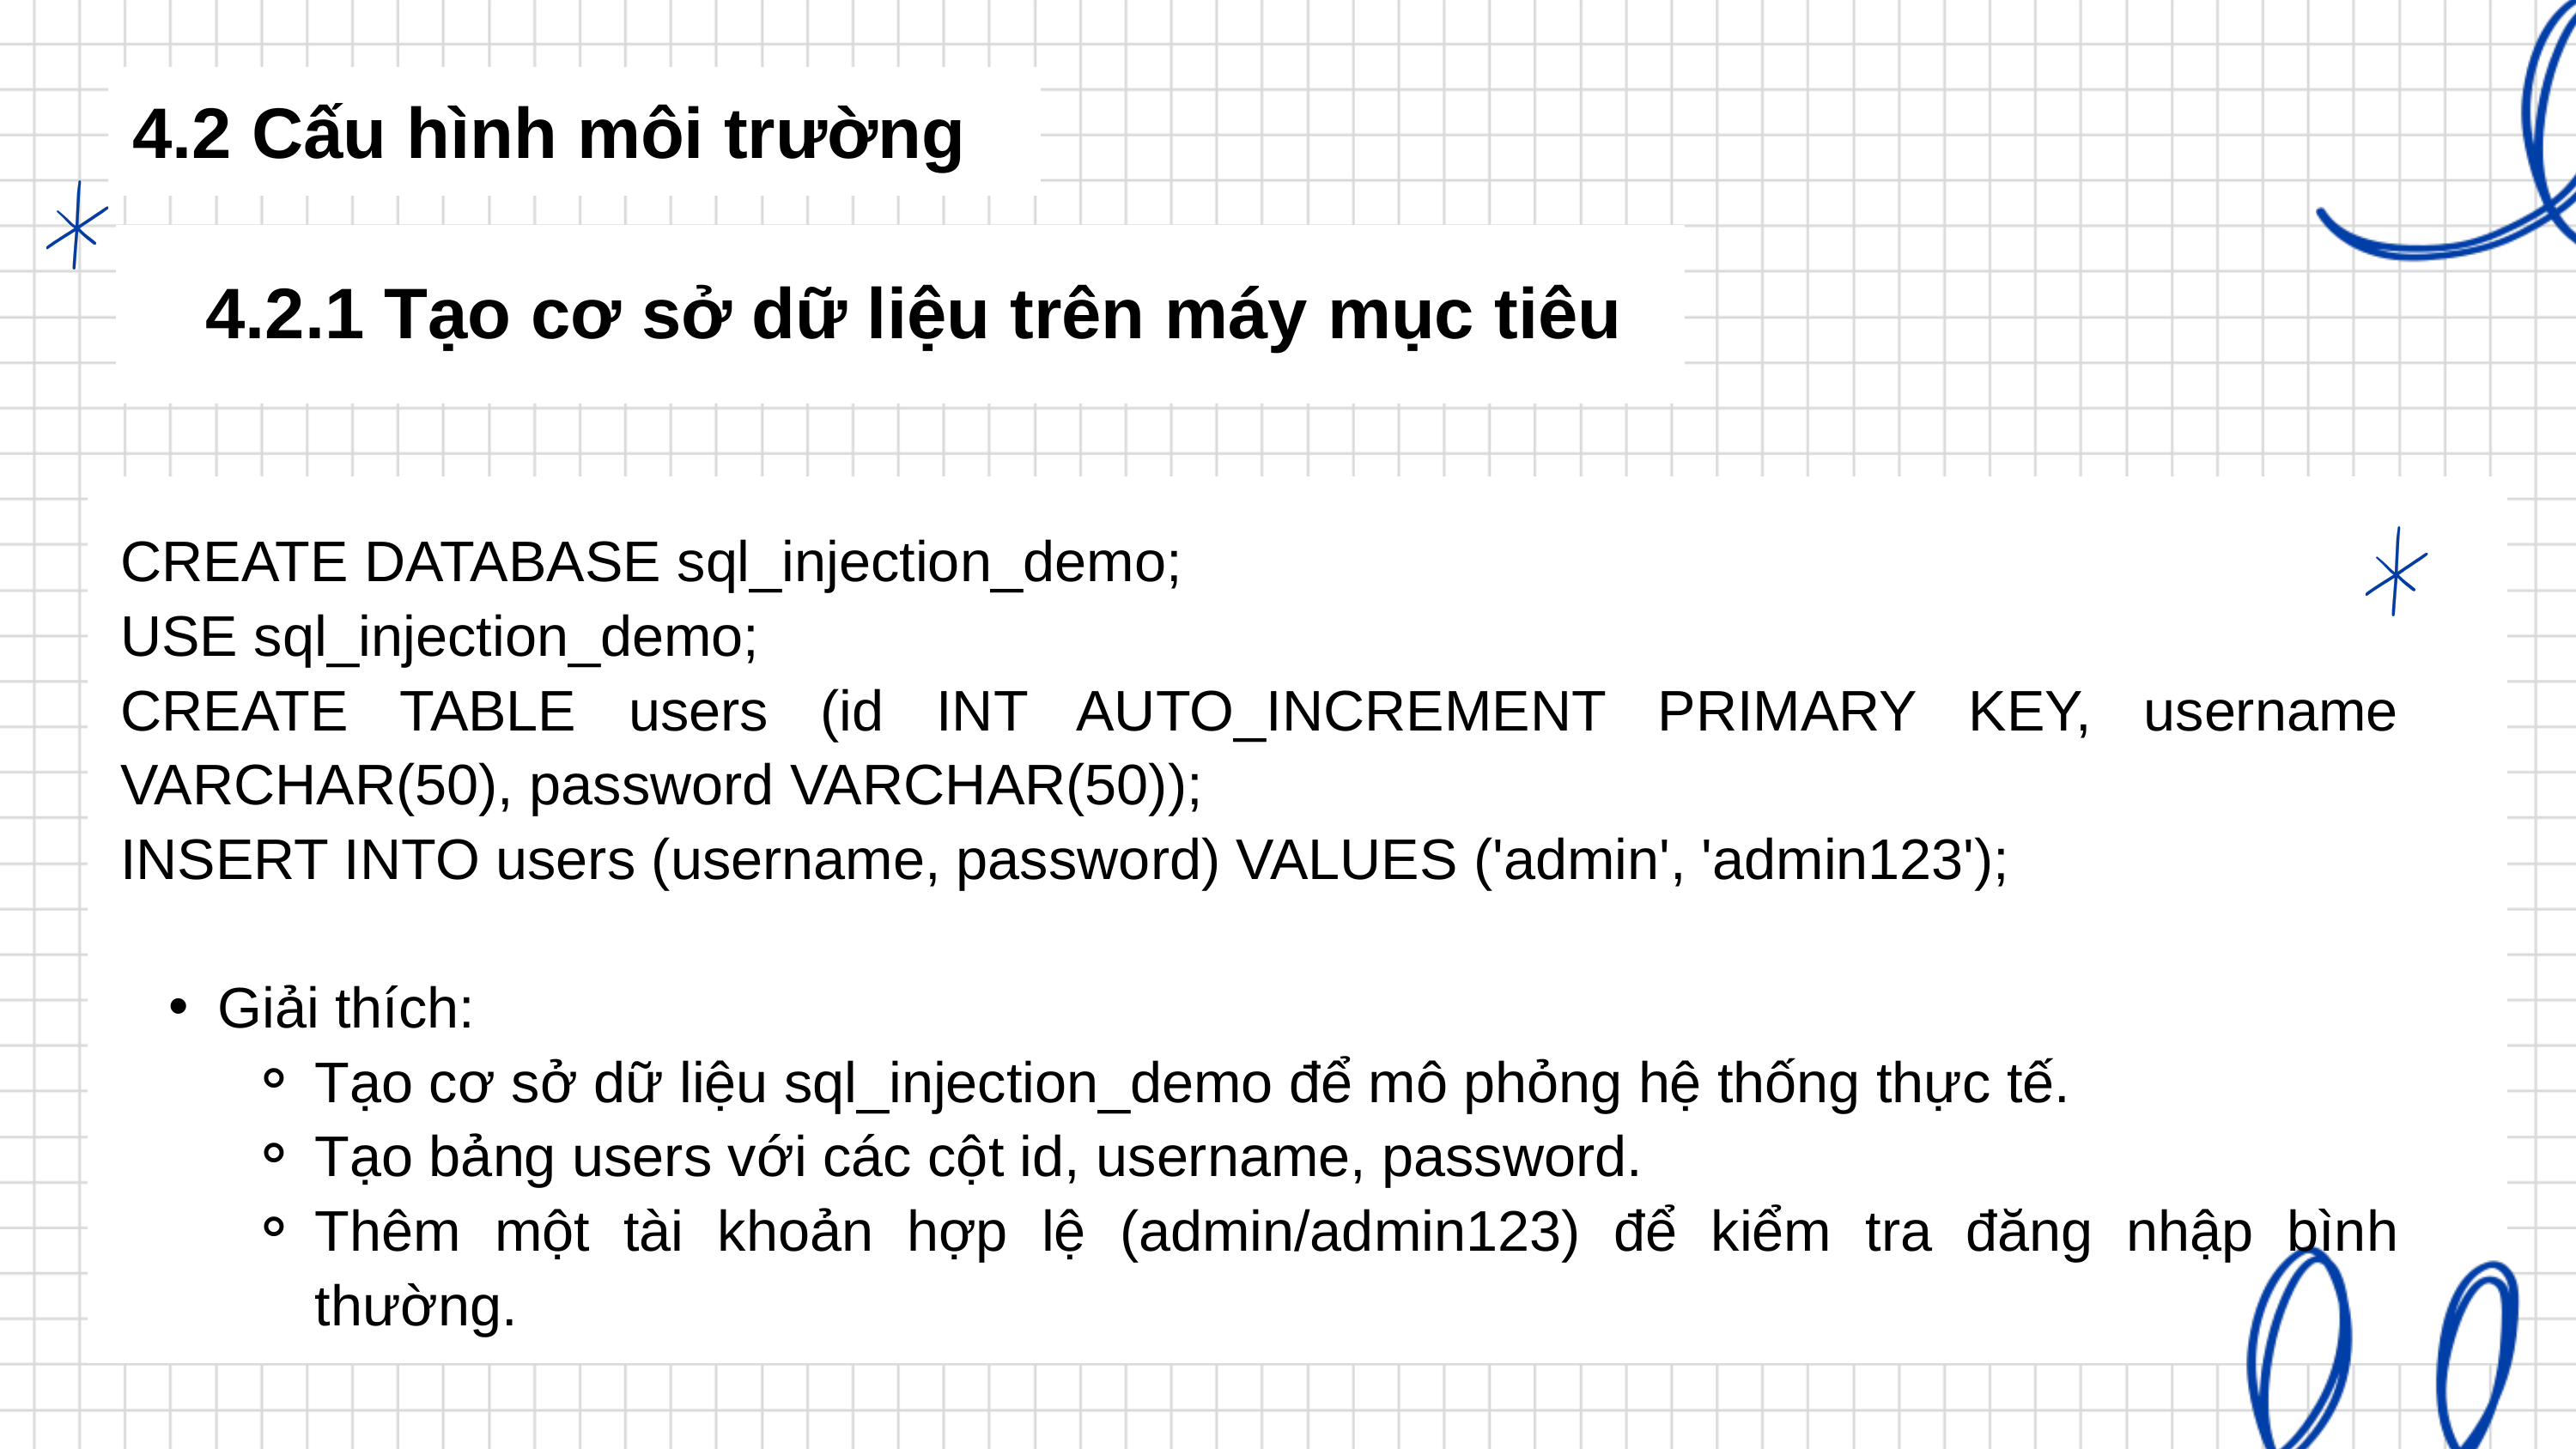

4.2 Cấu hình môi trường

4.2.1 Tạo cơ sở dữ liệu trên máy mục tiêu

CREATE DATABASE sql_injection_demo;
USE sql_injection_demo;
CREATE TABLE users (id INT AUTO_INCREMENT PRIMARY KEY, username VARCHAR(50), password VARCHAR(50));
INSERT INTO users (username, password) VALUES ('admin', 'admin123');

Giải thích:
Tạo cơ sở dữ liệu sql_injection_demo để mô phỏng hệ thống thực tế.
Tạo bảng users với các cột id, username, password.
Thêm một tài khoản hợp lệ (admin/admin123) để kiểm tra đăng nhập bình thường.

Sử dụng các tài nguyên thiết kế này trong Bản thuyết trình Canva của bạn. Thiết kế vui vẻ!
Hãy xóa trang này trước khi trình bày.
Sử dụng các tài nguyên thiết kế này trong Bản thuyết trình Canva của bạn. Thiết kế vui vẻ!
Hãy xóa trang này trước khi trình bày.